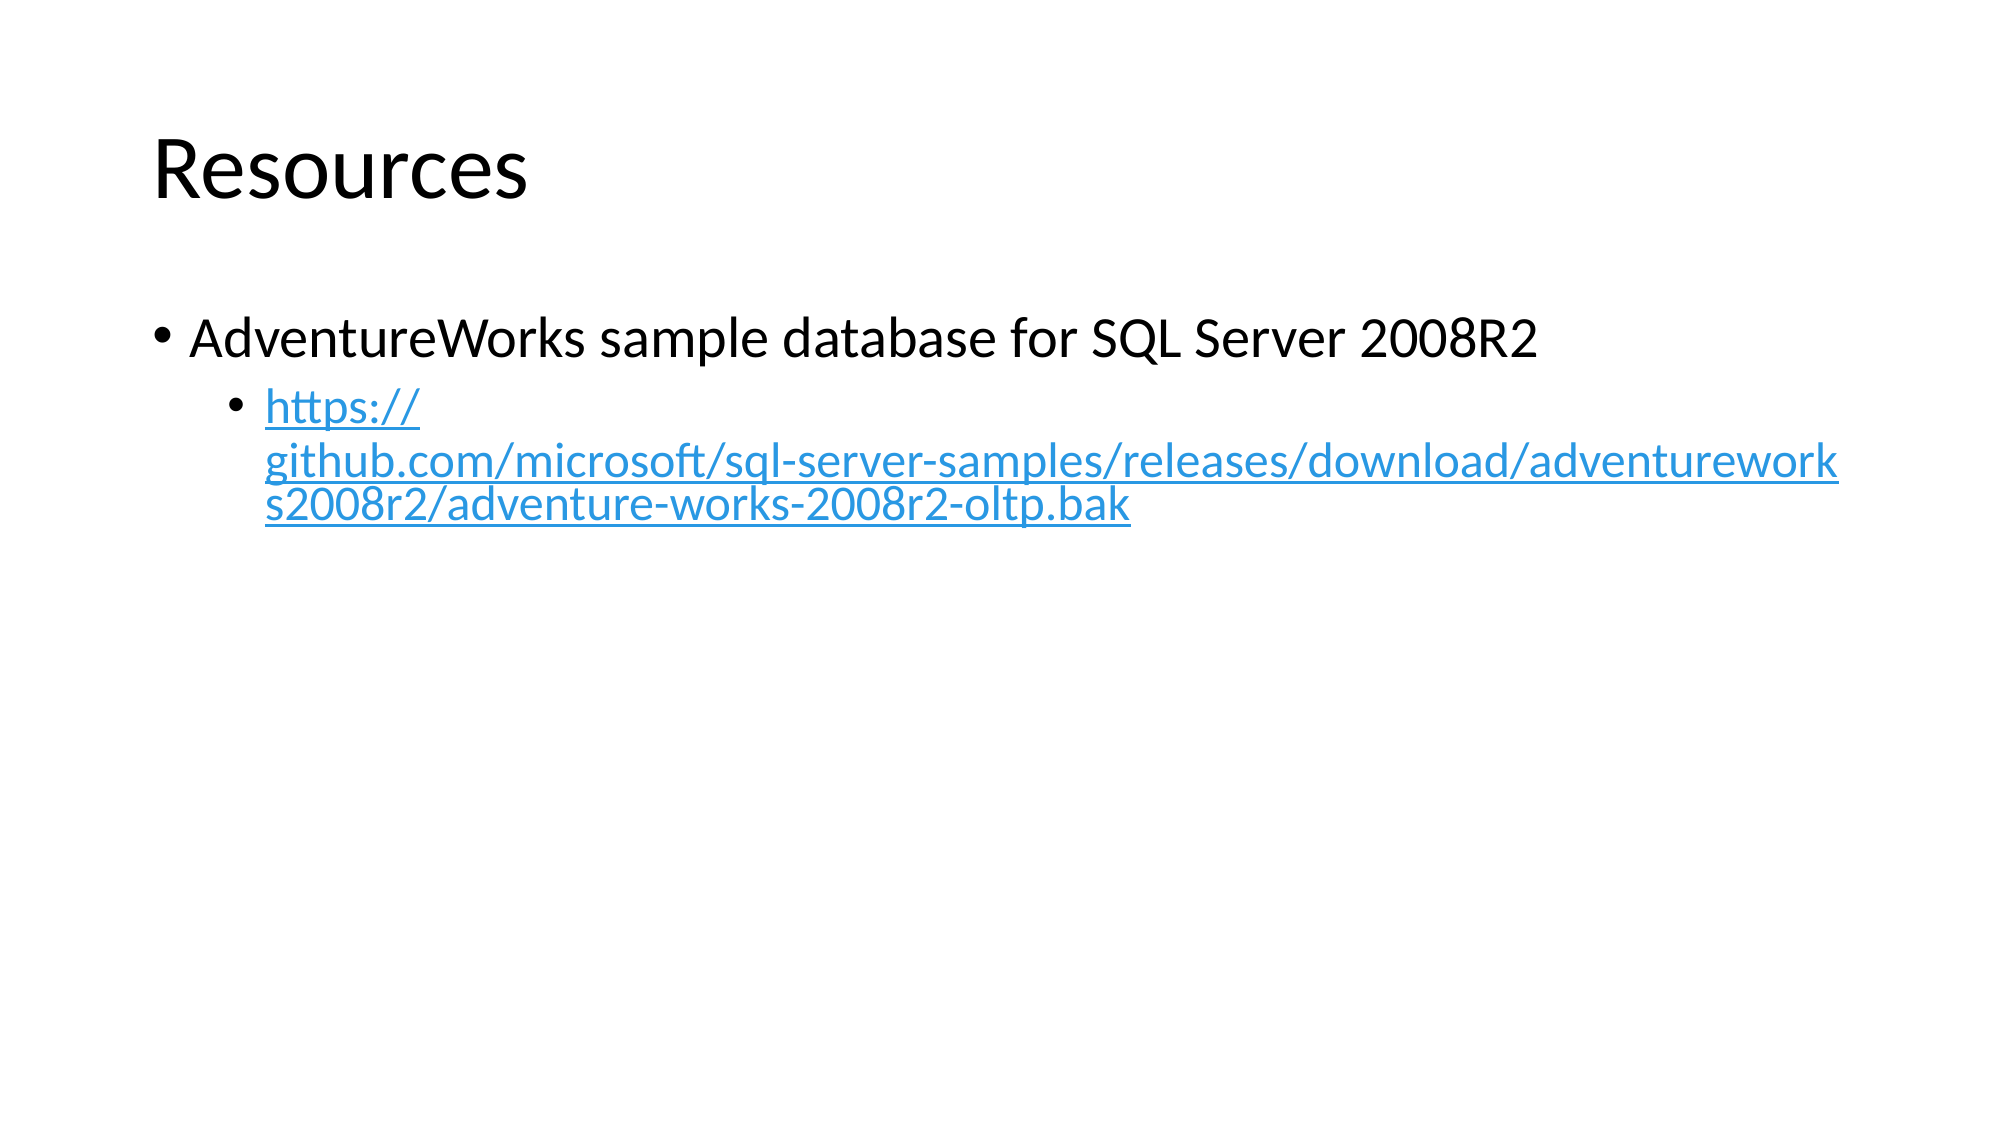

# Resources
AdventureWorks sample database for SQL Server 2008R2
https://github.com/microsoft/sql-server-samples/releases/download/adventureworks2008r2/adventure-works-2008r2-oltp.bak